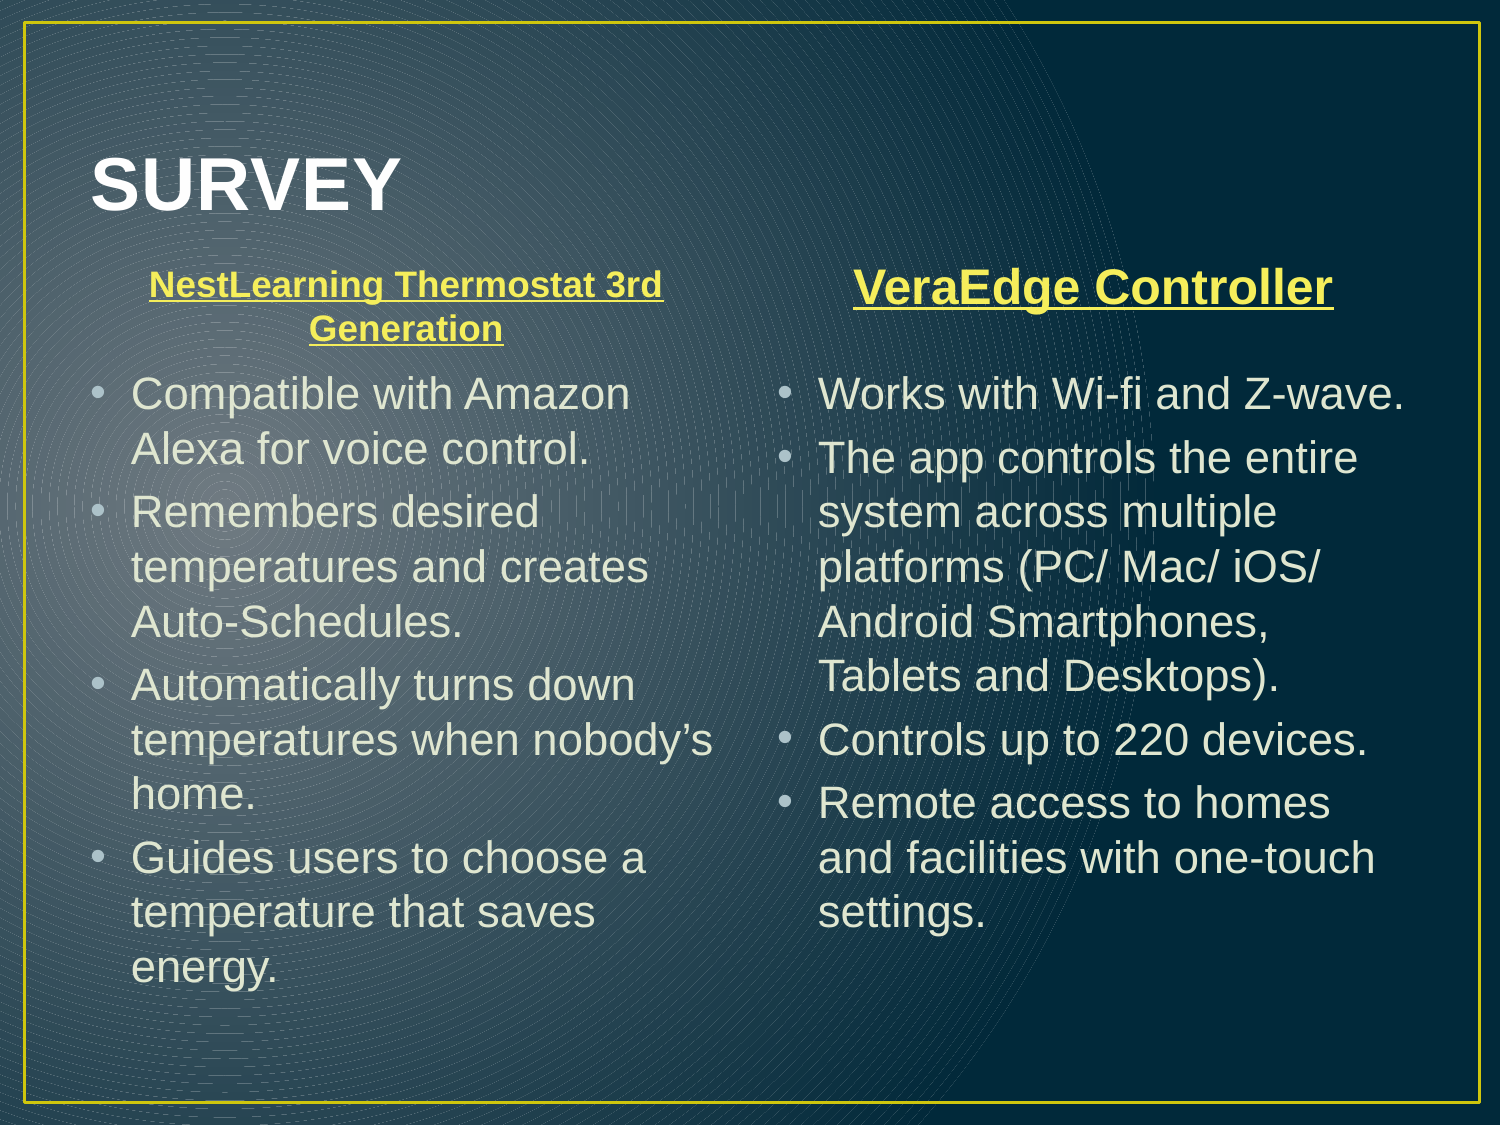

# SURVEY
NestLearning Thermostat 3rd Generation
VeraEdge Controller

Compatible with Amazon Alexa for voice control.
Remembers desired temperatures and creates Auto-Schedules.
Automatically turns down temperatures when nobody’s home.
Guides users to choose a temperature that saves energy.
Works with Wi-fi and Z-wave.
The app controls the entire system across multiple platforms (PC/ Mac/ iOS/ Android Smartphones, Tablets and Desktops).
Controls up to 220 devices.
Remote access to homes and facilities with one-touch settings.